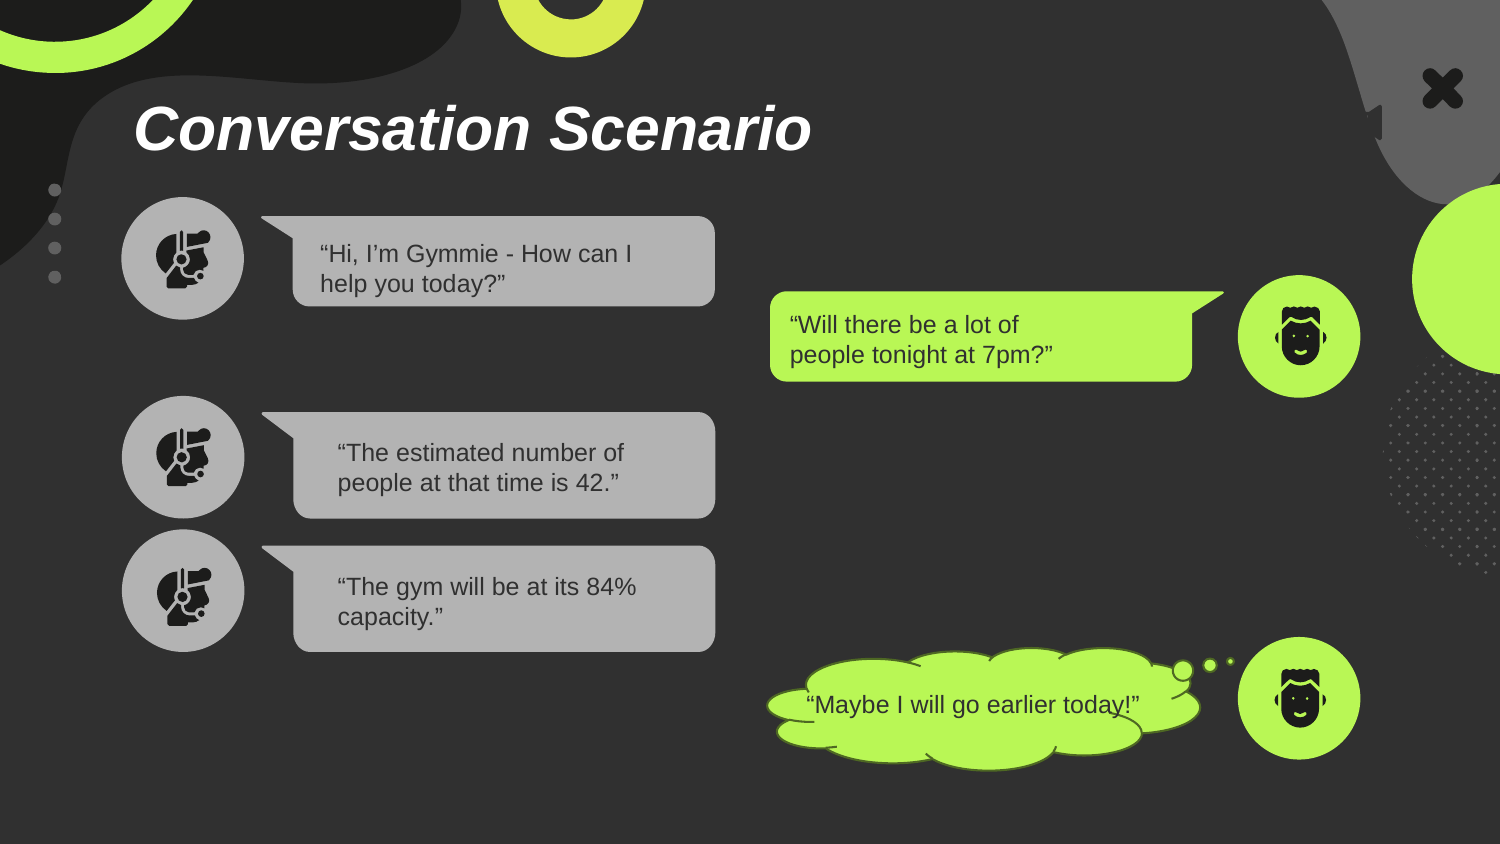

# ct overview
Conversation Scenario

“Hi, I’m Gymmie - How can I help you today?”

“Will there be a lot of people tonight at 7pm?”

“The estimated number of people at that time is 42.”

“The gym will be at its 84% capacity.”

“Maybe I will go earlier today!”